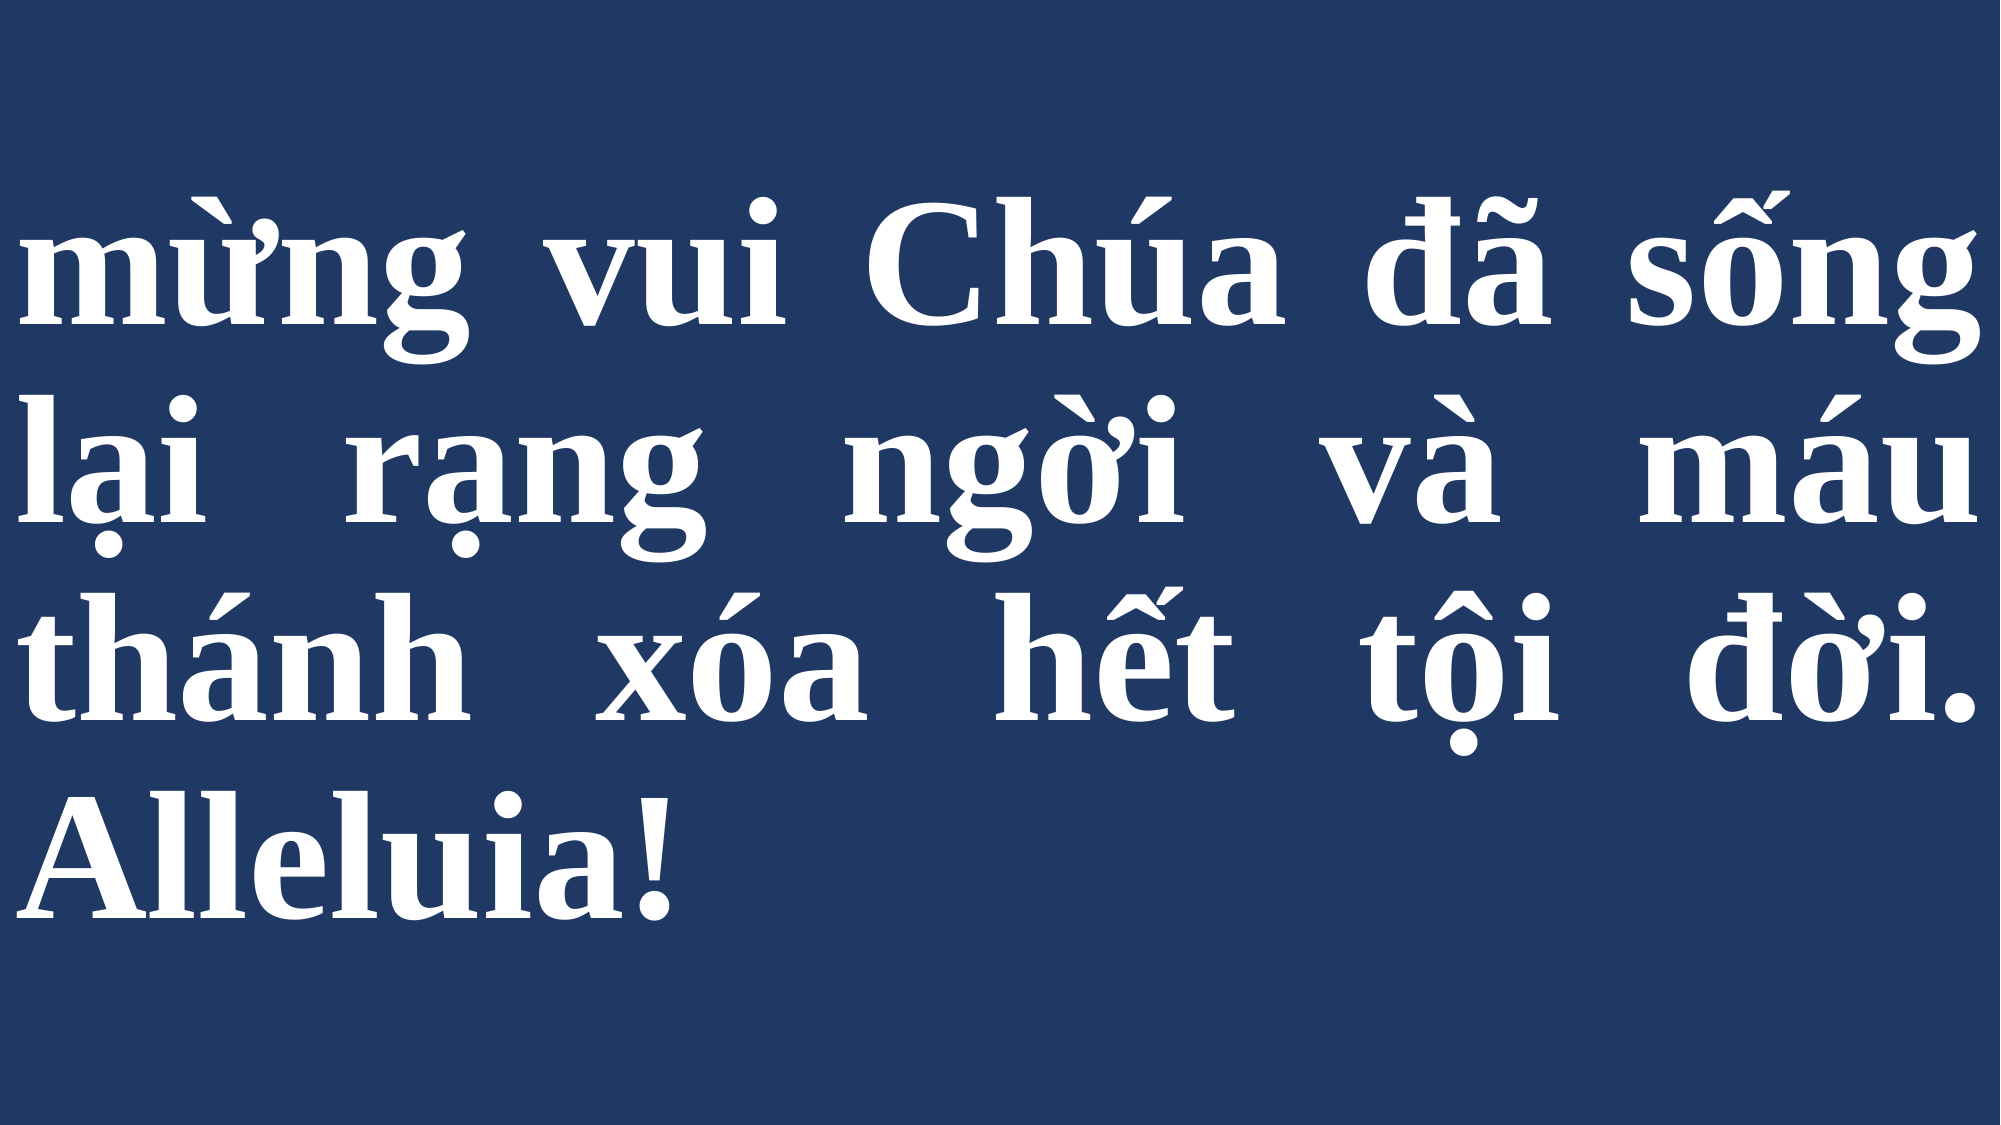

# mừng vui Chúa đã sống lại rạng ngời và máu thánh xóa hết tội đời. Alleluia!